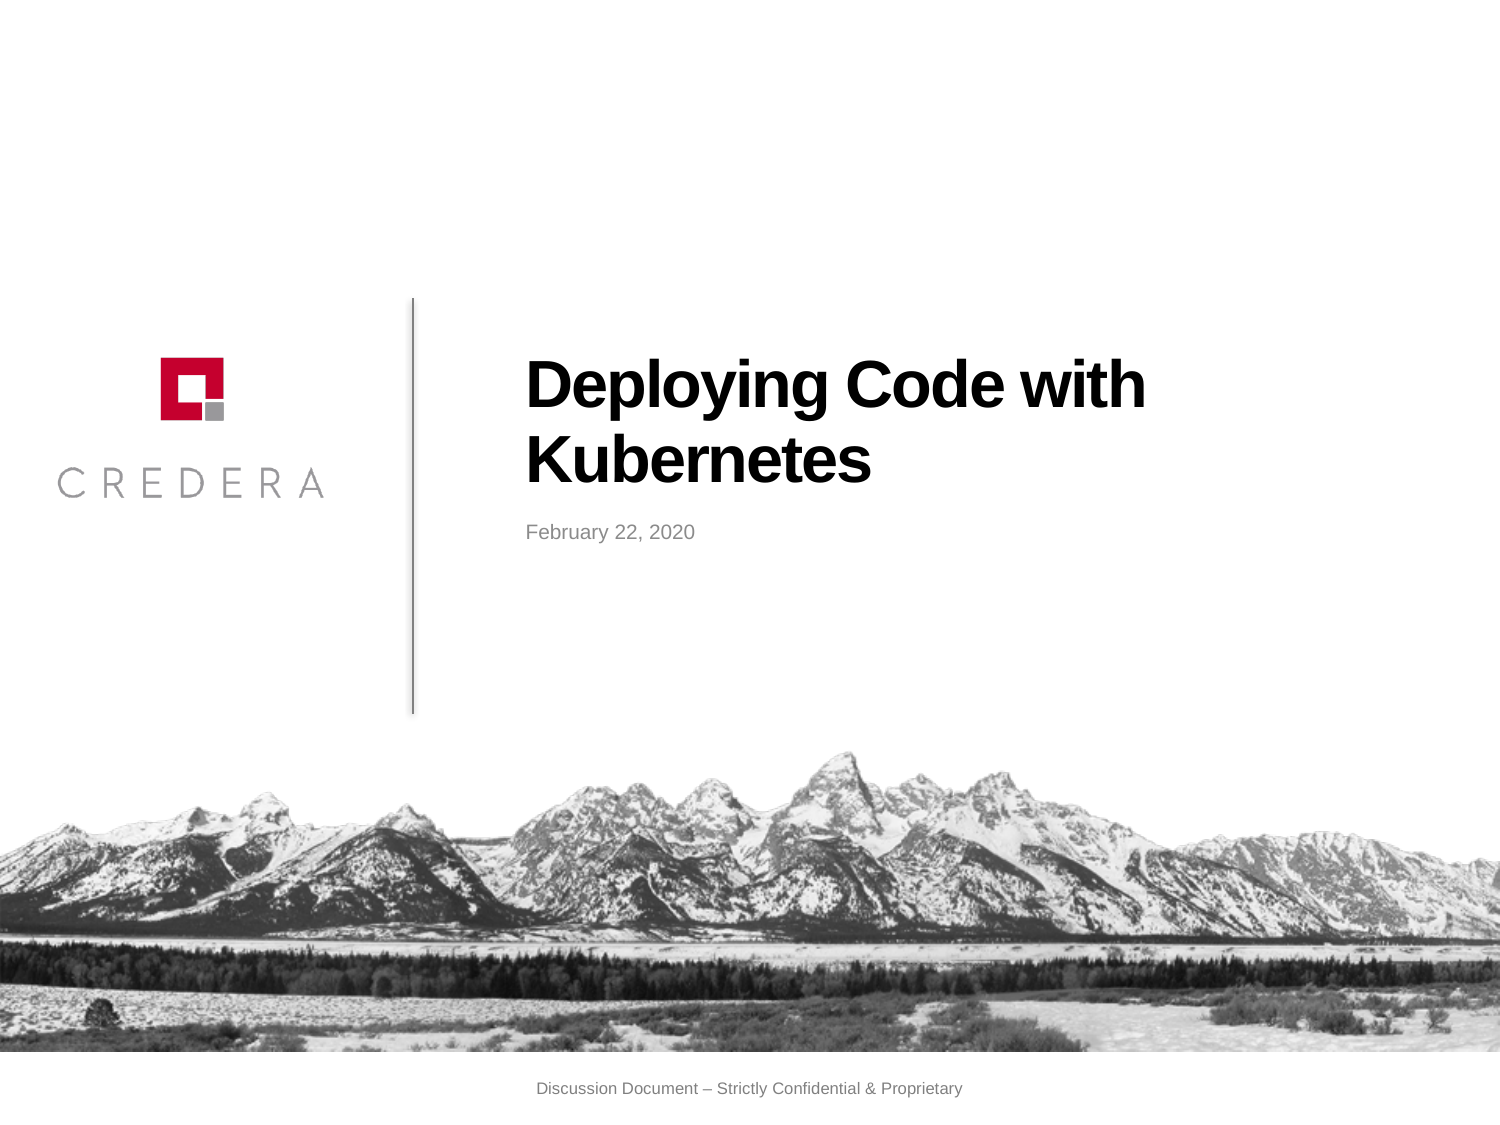

# Deploying Code with Kubernetes
February 22, 2020